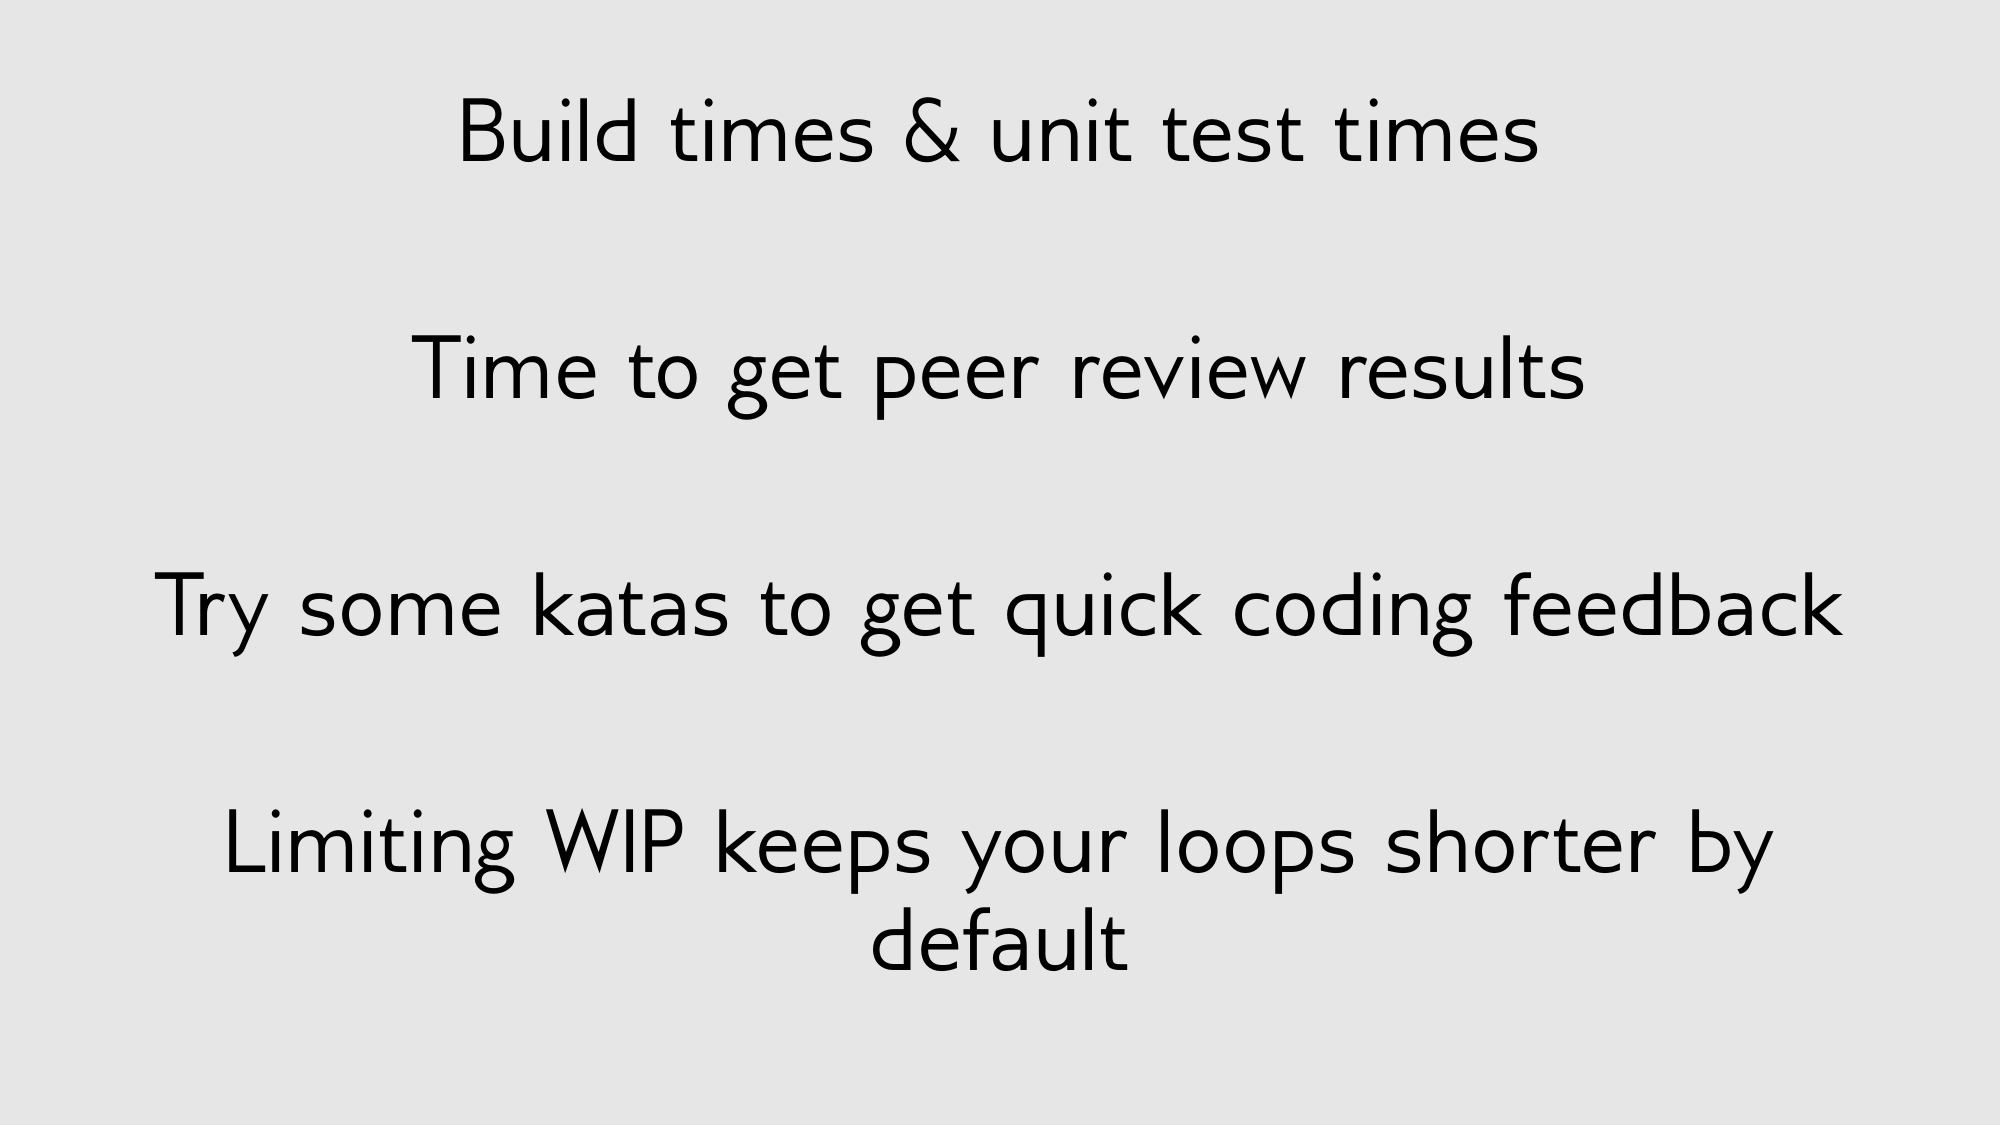

Build times & unit test times

Time to get peer review results

Try some katas to get quick coding feedback

Limiting WIP keeps your loops shorter by default